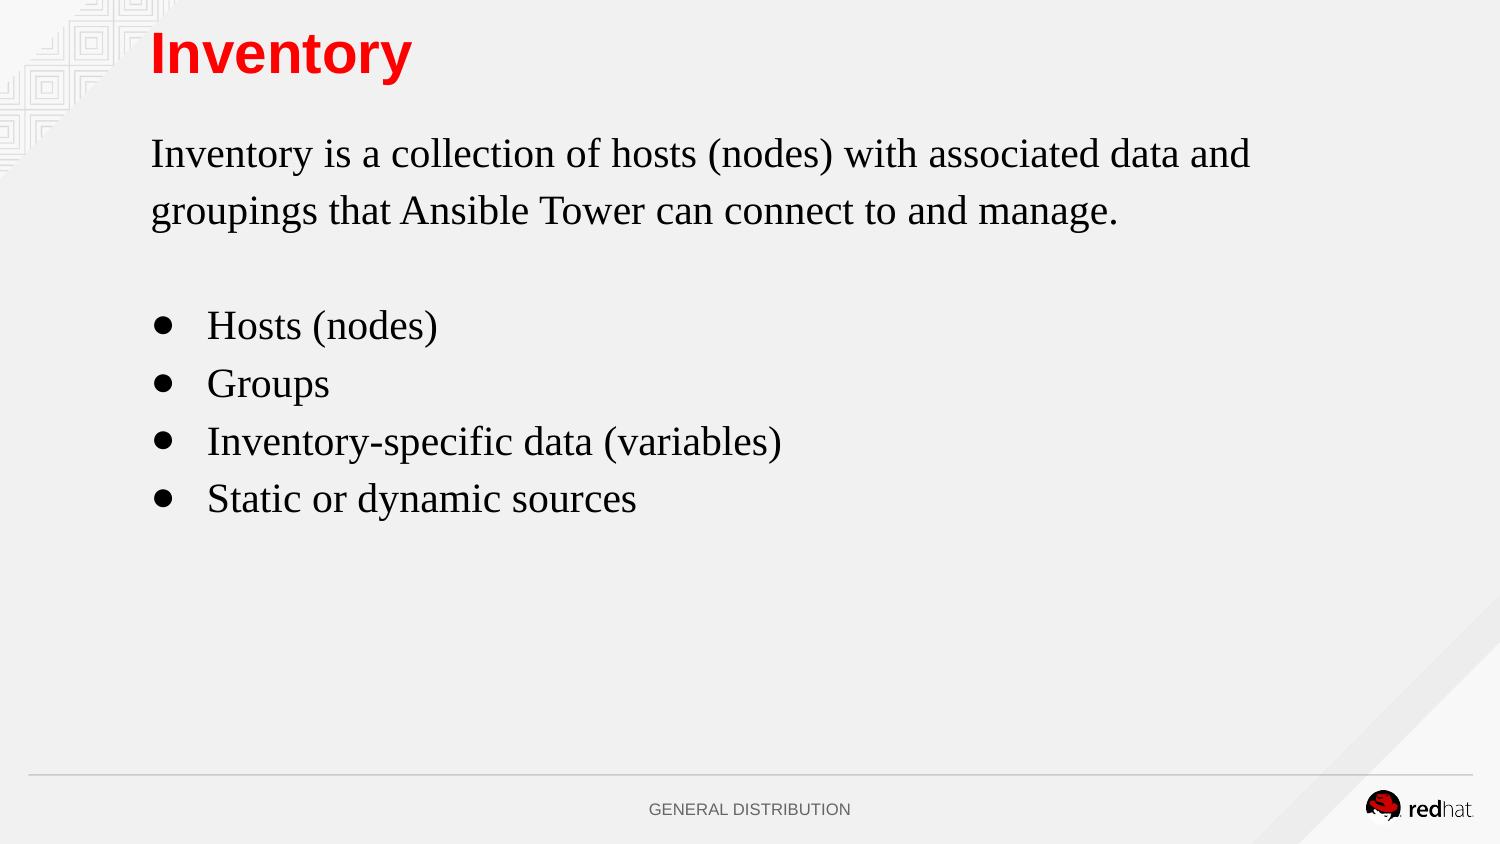

# Inventory
Inventory is a collection of hosts (nodes) with associated data and groupings that Ansible Tower can connect to and manage.

Hosts (nodes)
Groups
Inventory-specific data (variables)
Static or dynamic sources